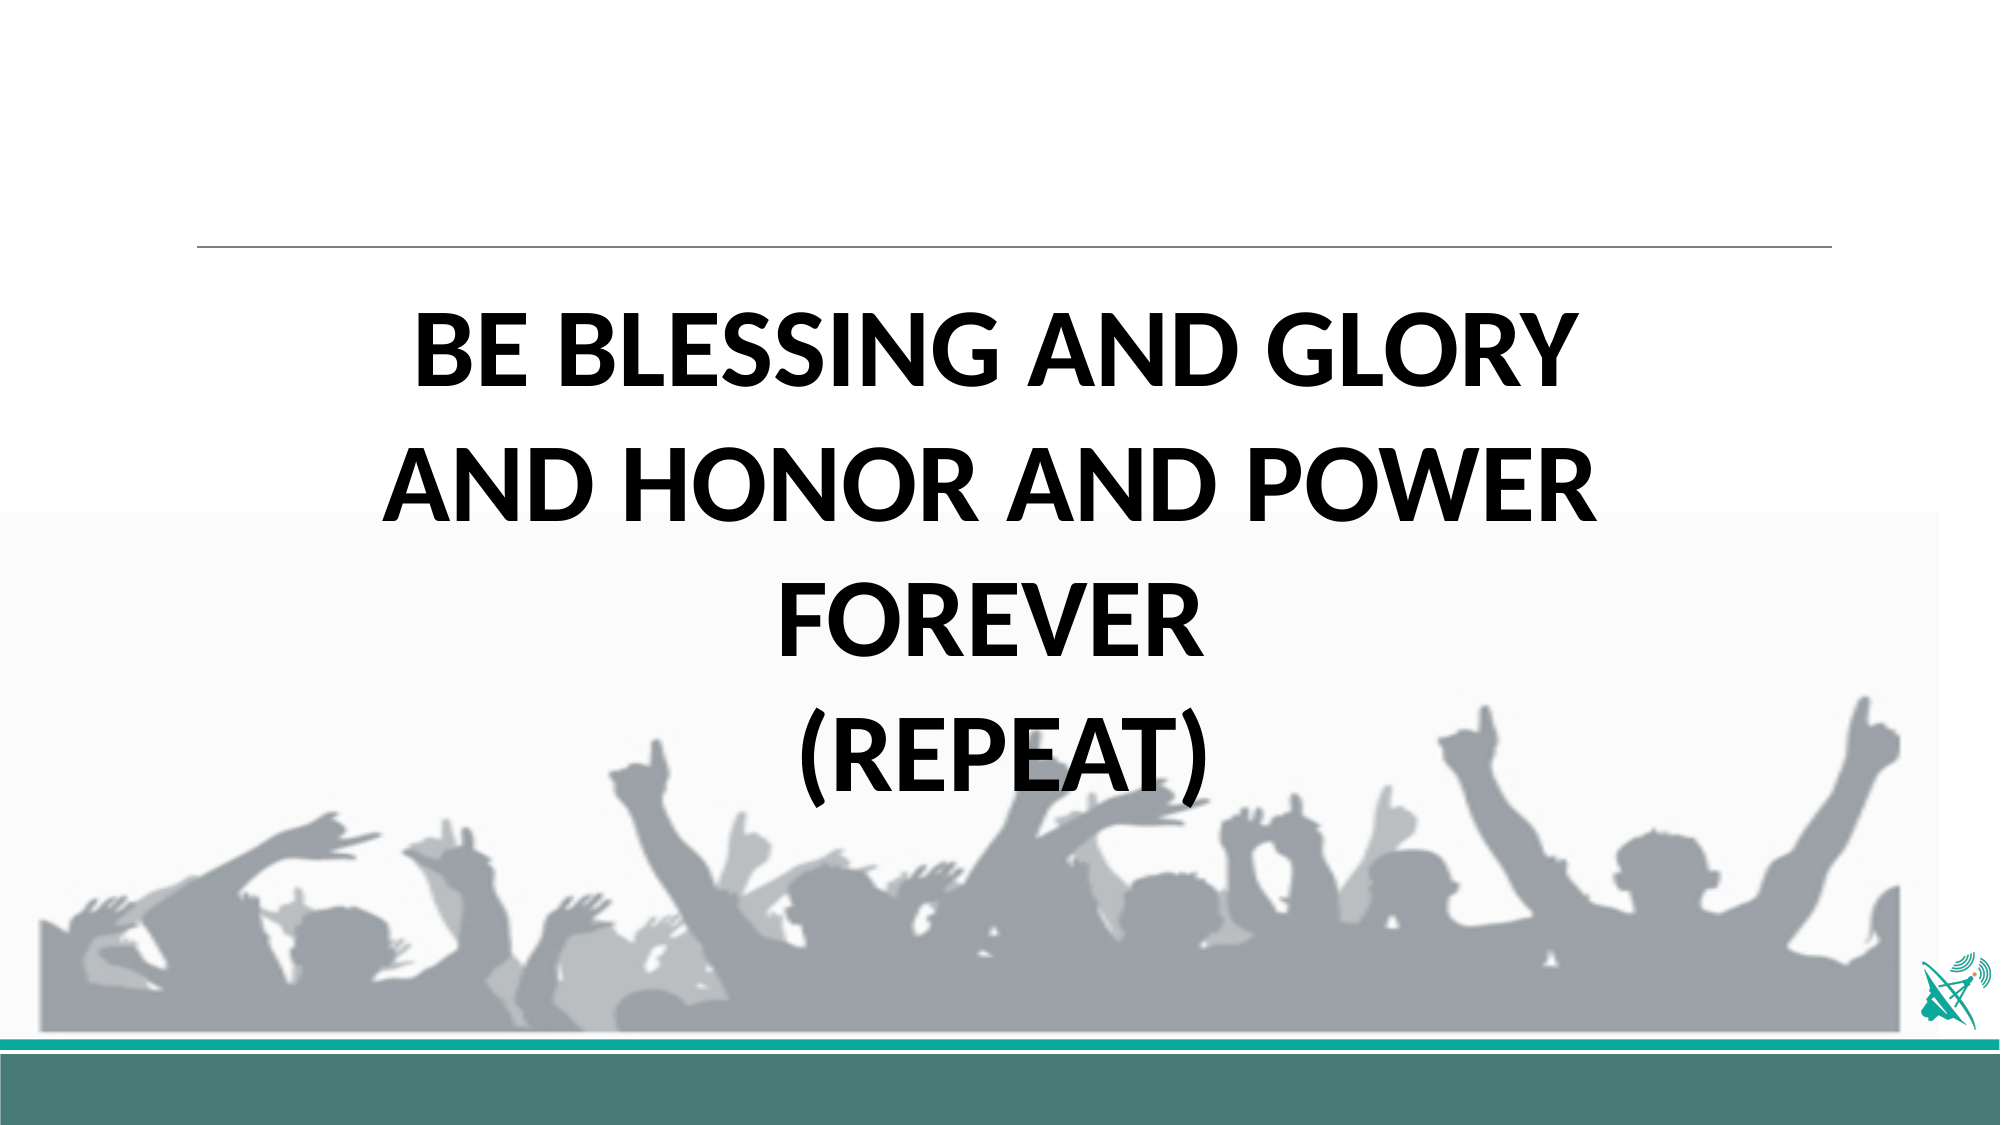

BE BLESSING AND GLORY
AND HONOR AND POWER
FOREVER
(REPEAT)